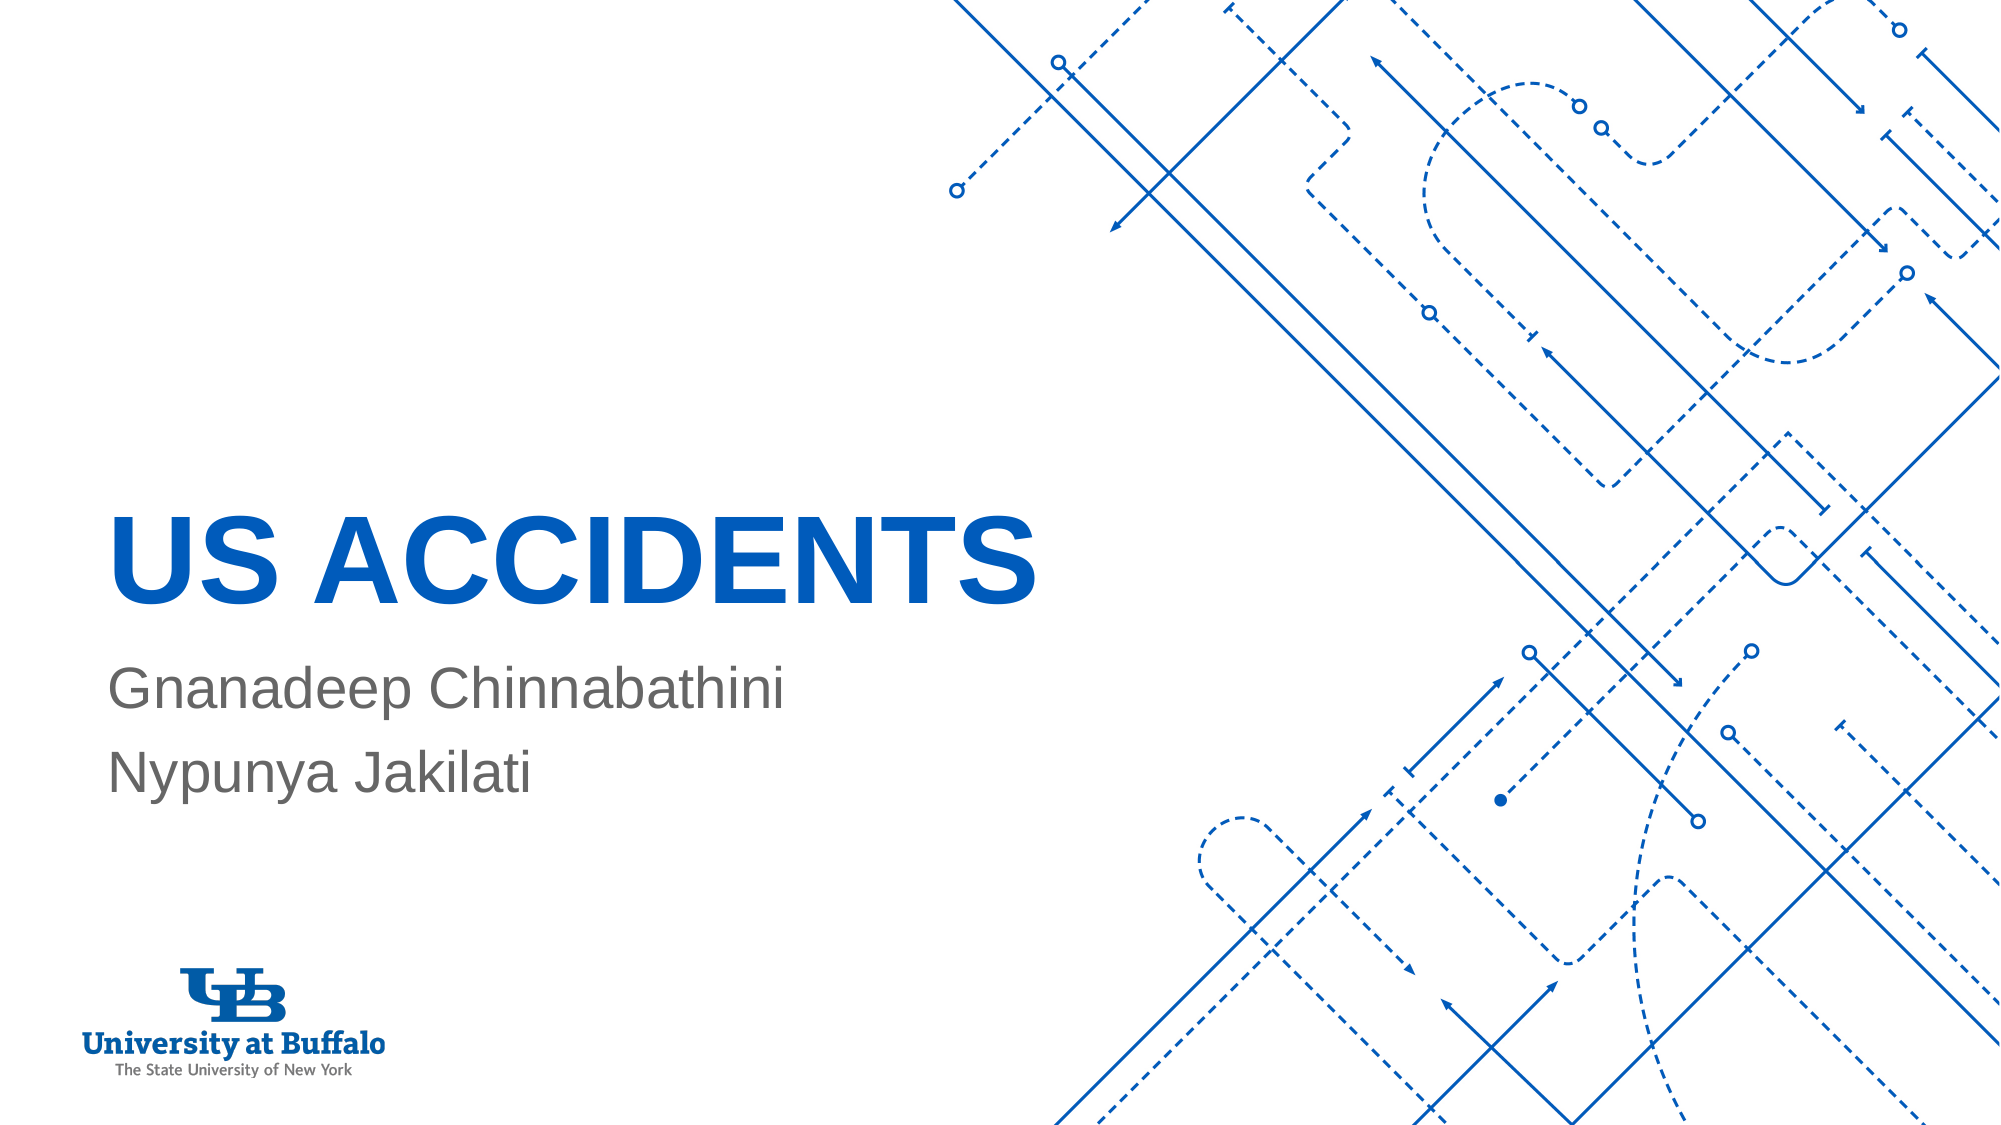

# US ACCIDENTS
Gnanadeep Chinnabathini
Nypunya Jakilati